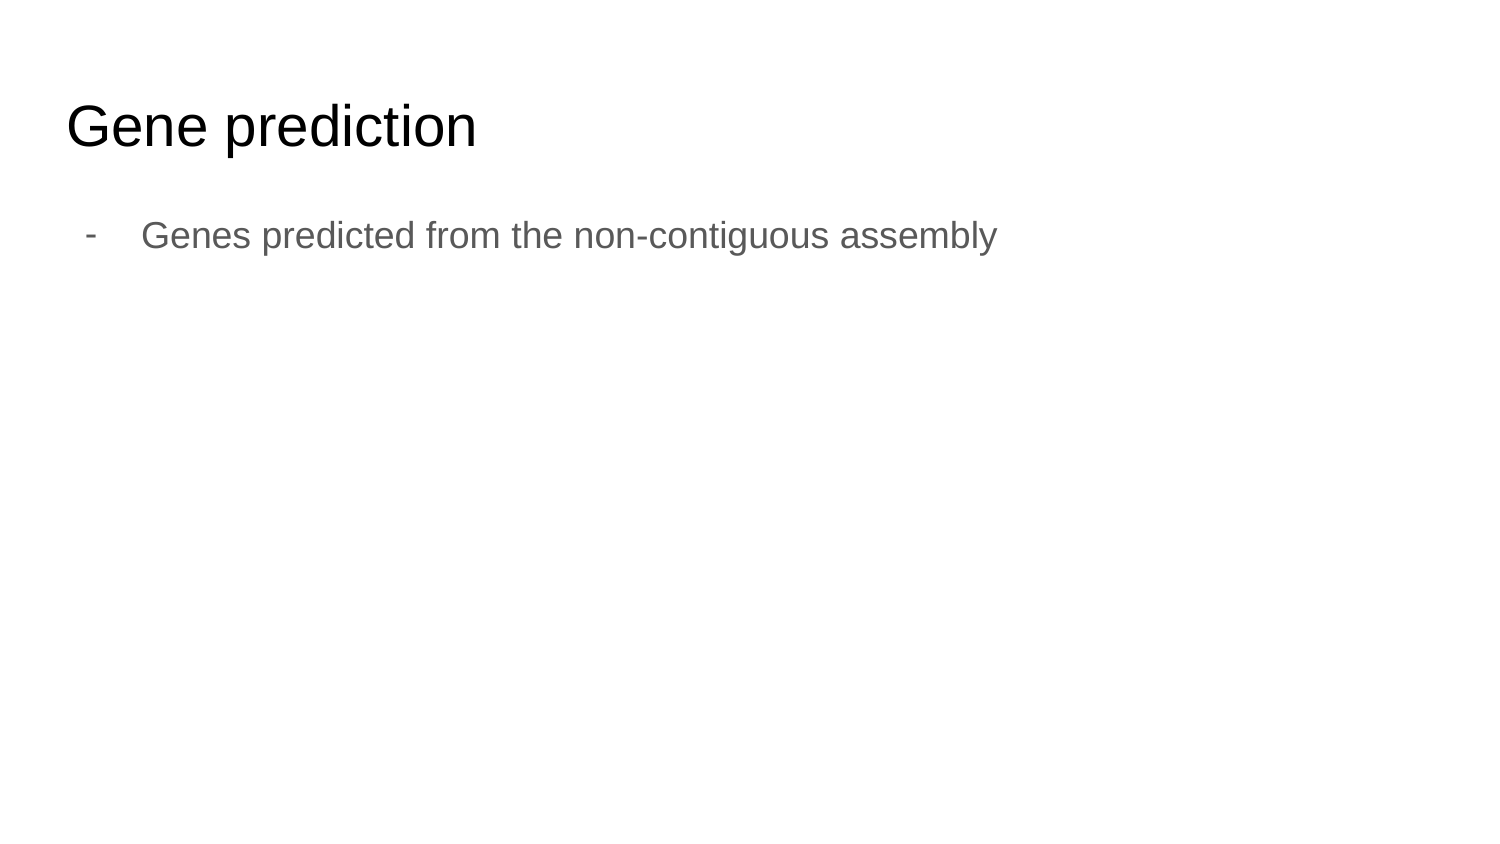

# Gene prediction
Genes predicted from the non-contiguous assembly